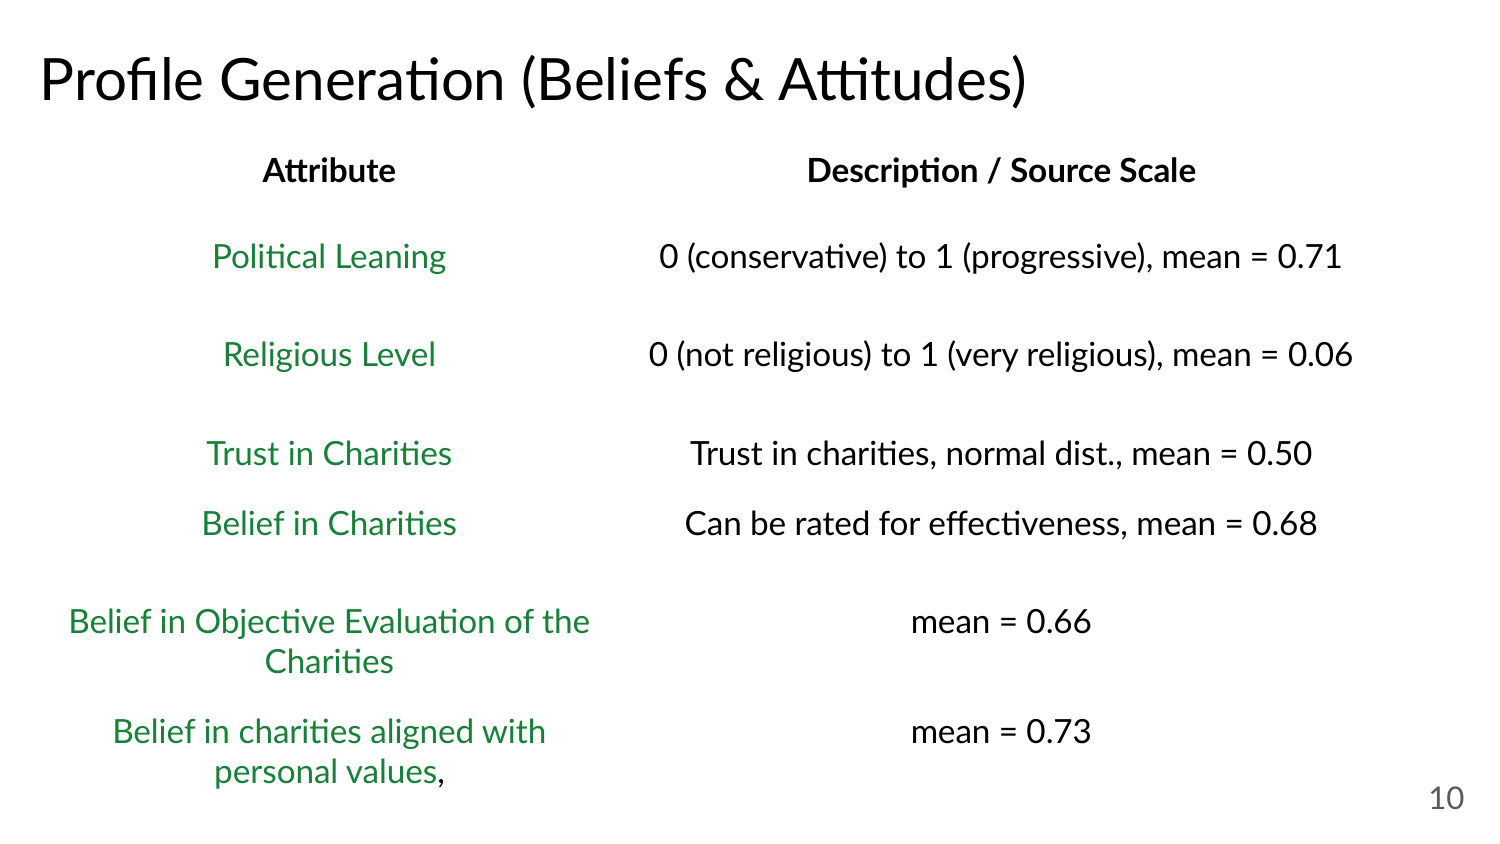

Profile Generation (Beliefs & Attitudes)
| Attribute | Description / Source Scale |
| --- | --- |
| Political Leaning | 0 (conservative) to 1 (progressive), mean = 0.71 |
| Religious Level | 0 (not religious) to 1 (very religious), mean = 0.06 |
| Trust in Charities | Trust in charities, normal dist., mean = 0.50 |
| Belief in Charities | Can be rated for effectiveness, mean = 0.68 |
| Belief in Objective Evaluation of the Charities | mean = 0.66 |
| Belief in charities aligned with personal values, | mean = 0.73 |
10